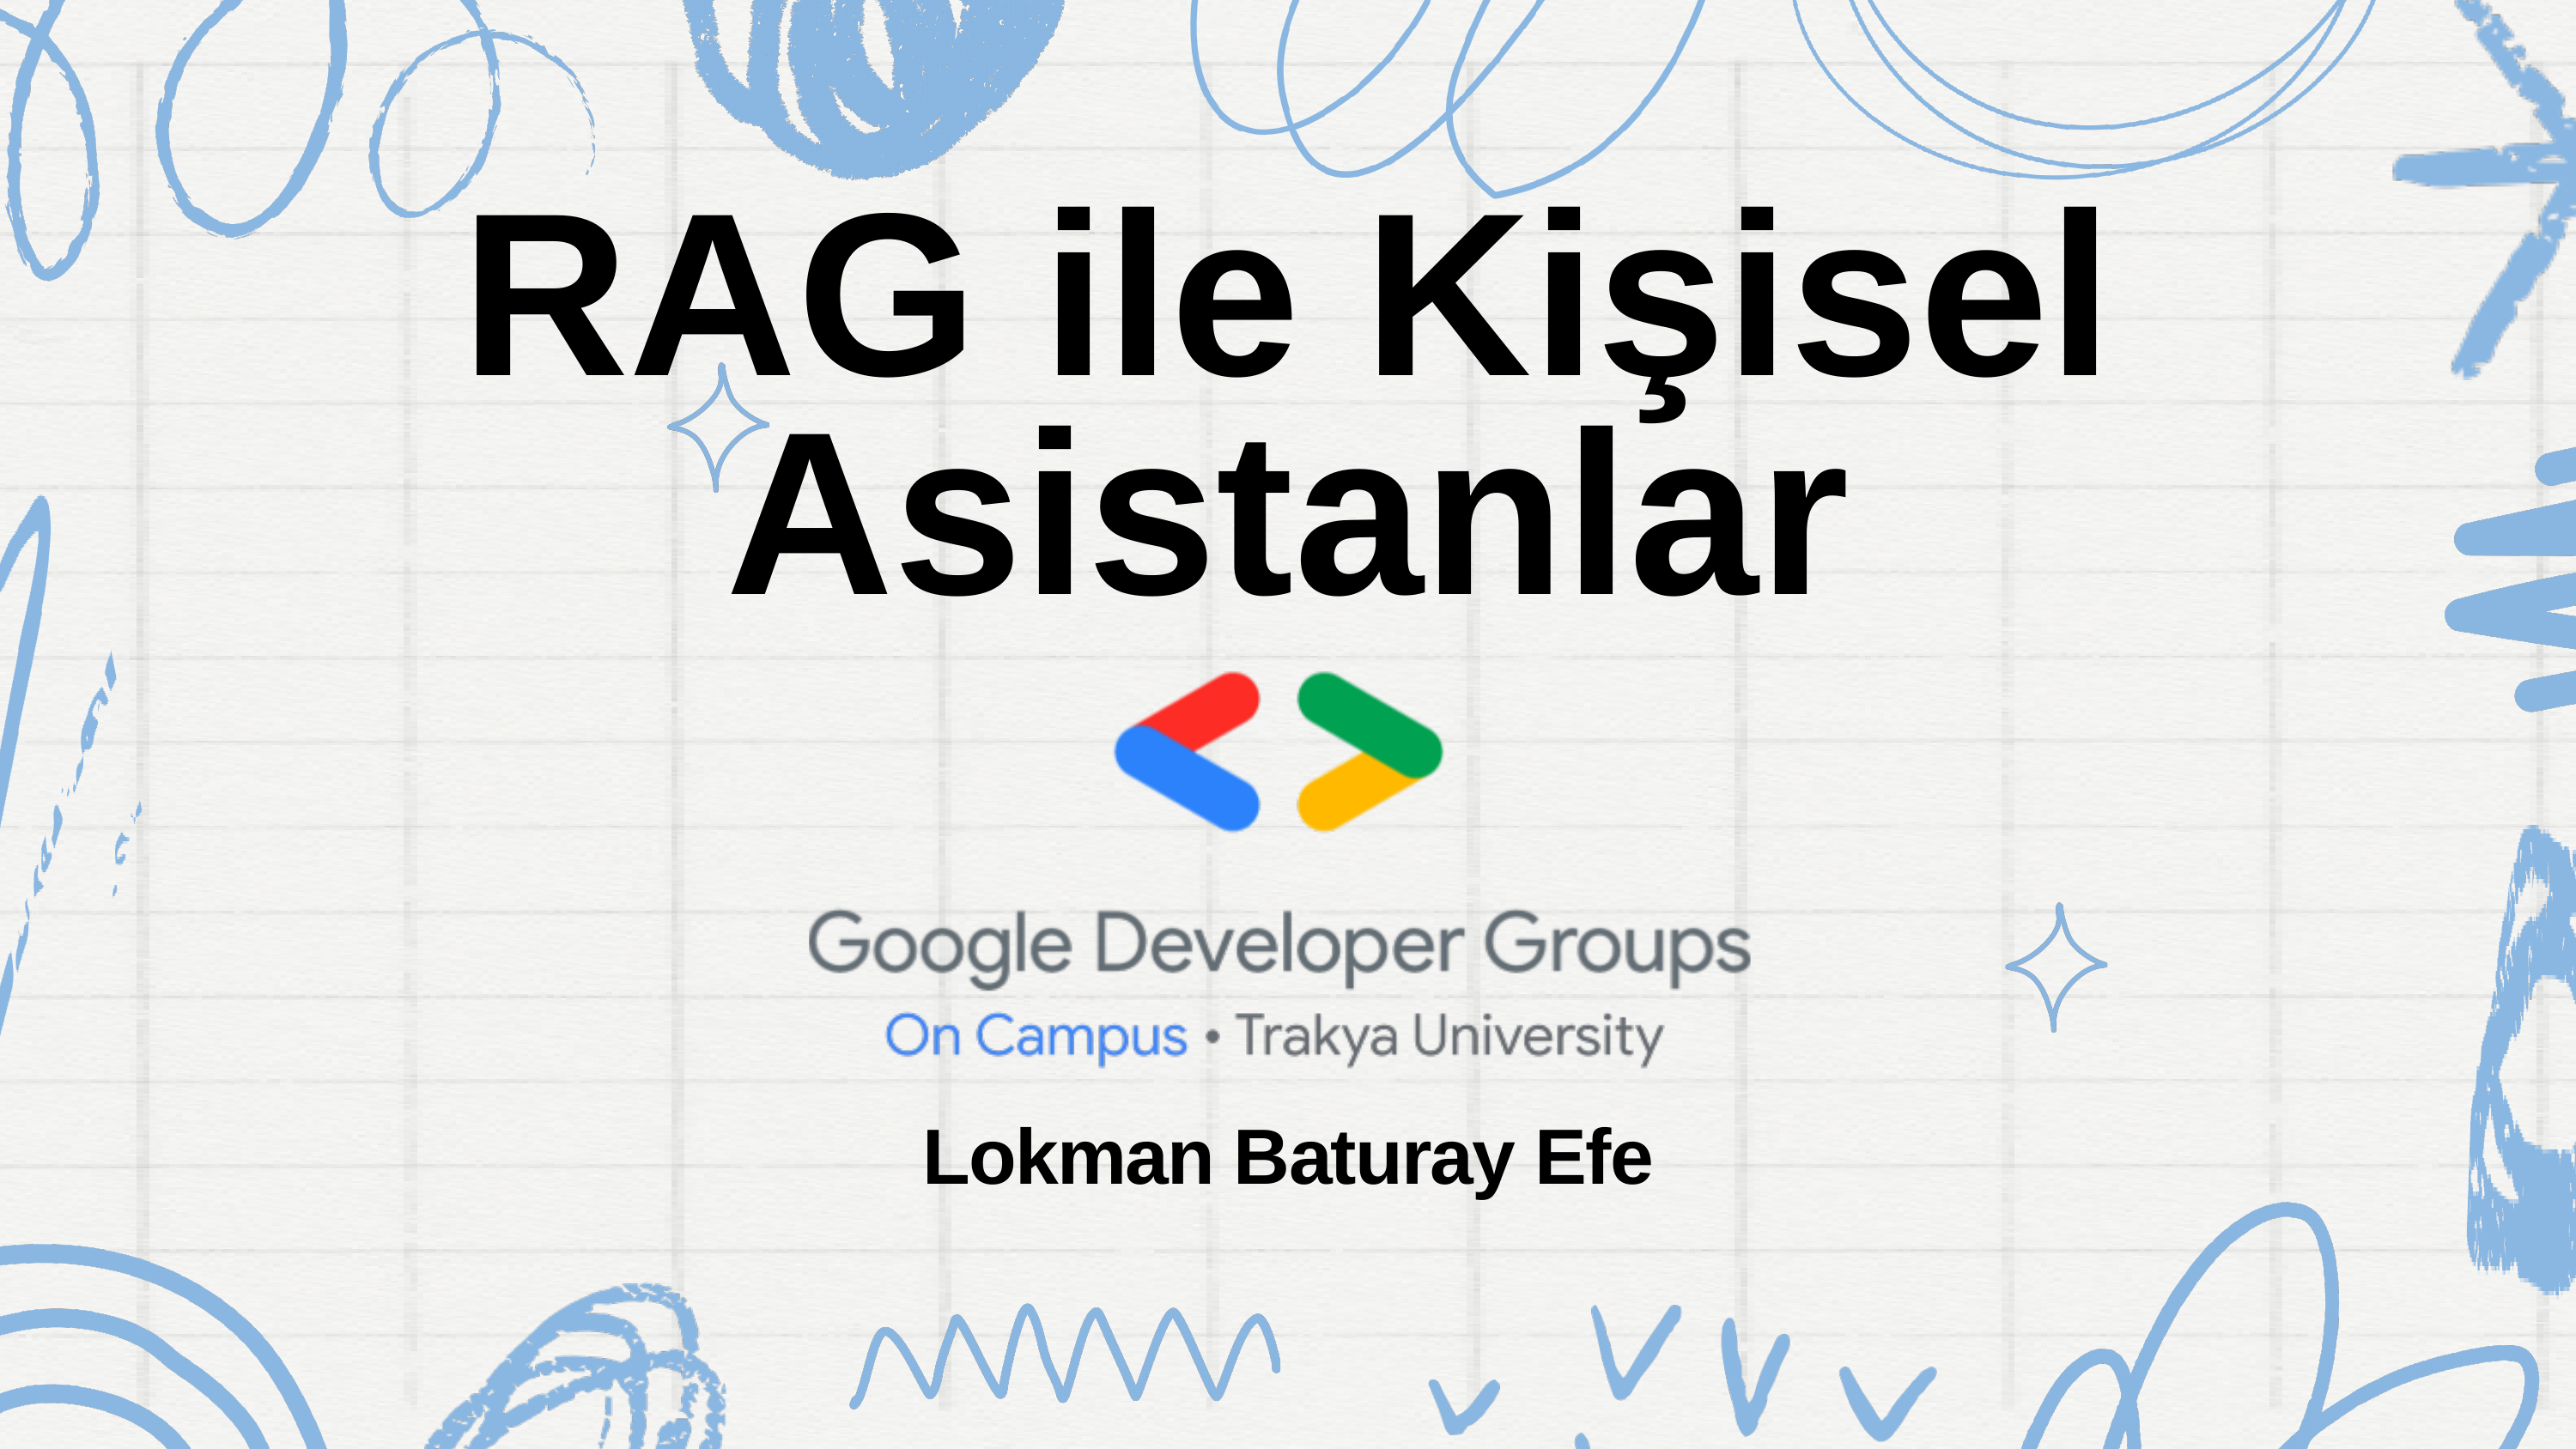

RAG ile Kişisel Asistanlar

Lokman Baturay Efe